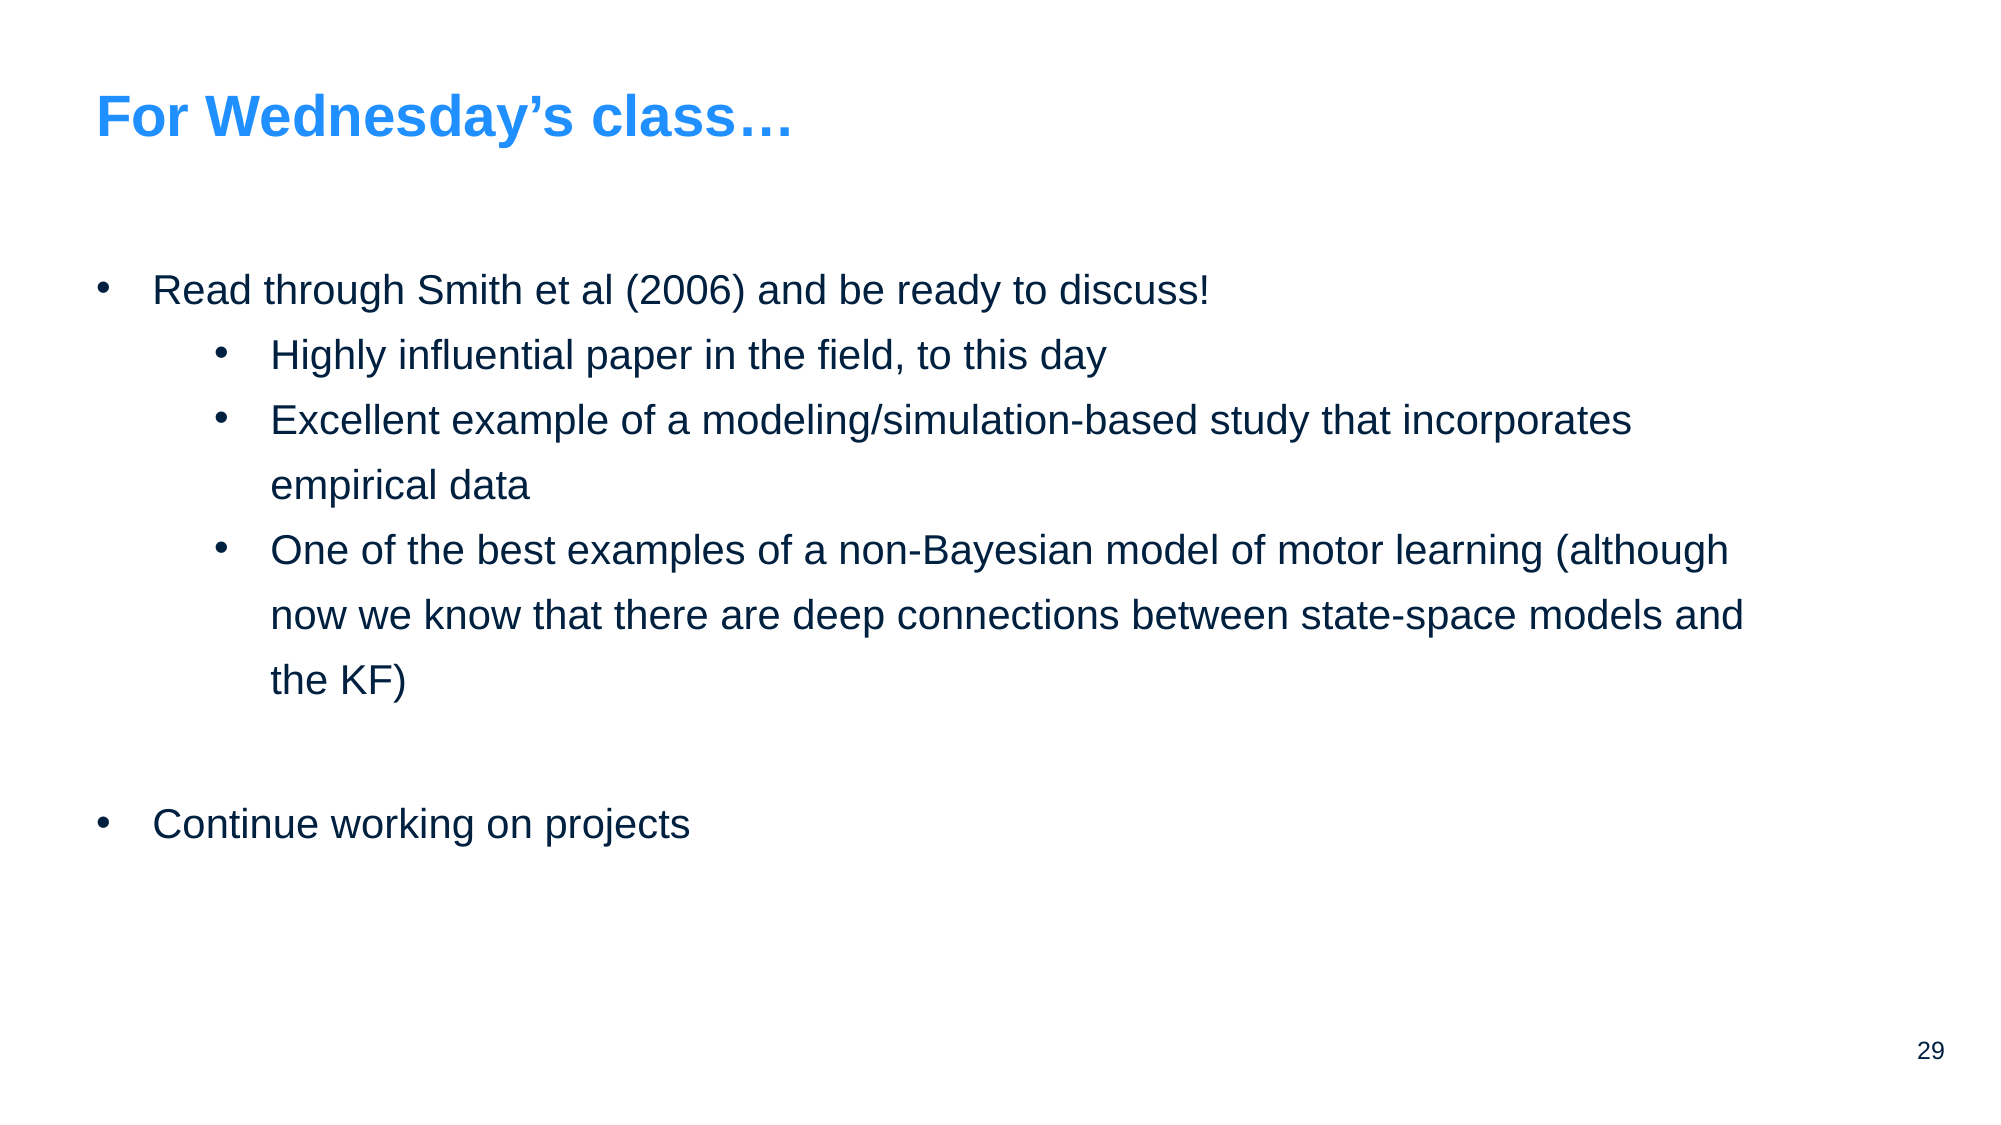

# For Wednesday’s class…
Read through Smith et al (2006) and be ready to discuss!
Highly influential paper in the field, to this day
Excellent example of a modeling/simulation-based study that incorporates empirical data
One of the best examples of a non-Bayesian model of motor learning (although now we know that there are deep connections between state-space models and the KF)

Continue working on projects